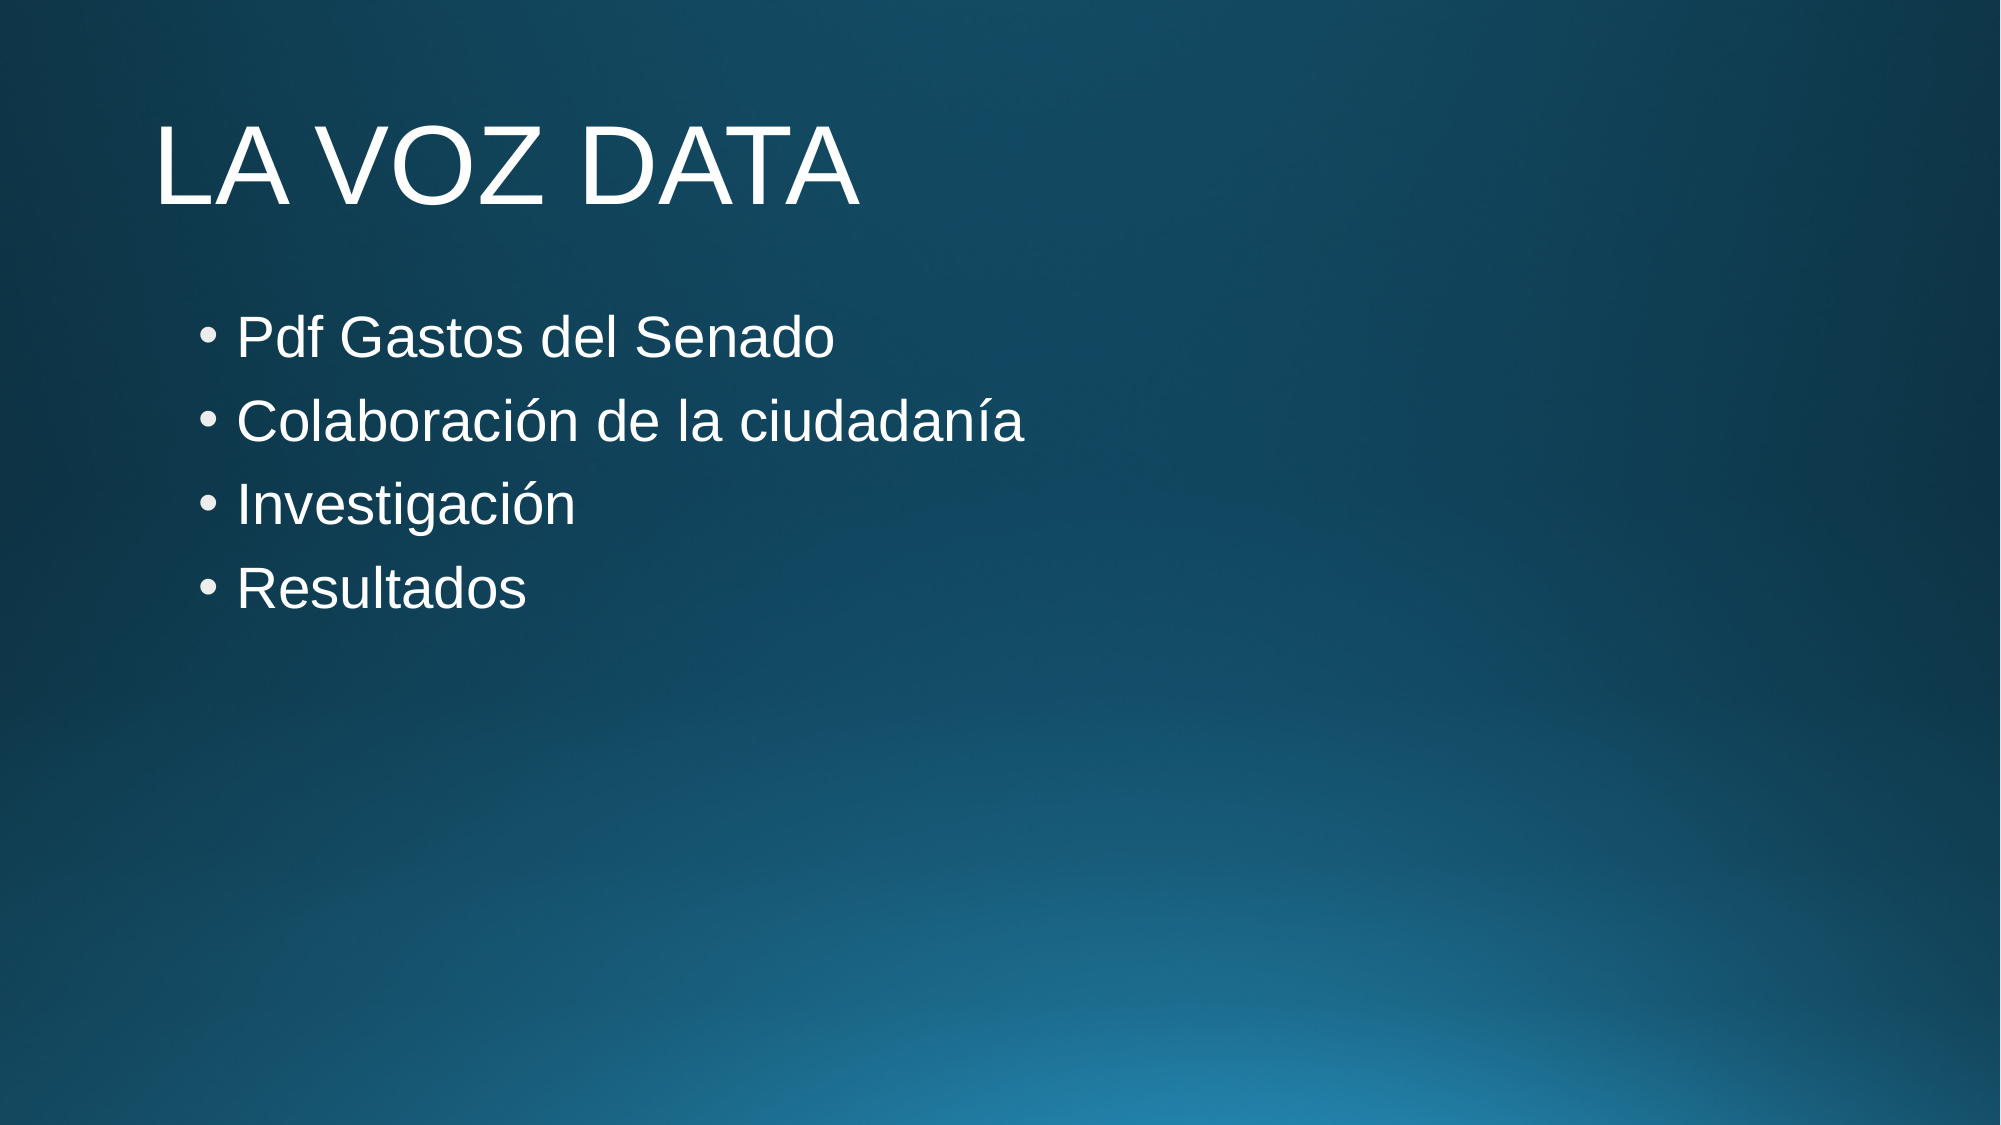

# LA VOZ DATA
Pdf Gastos del Senado
Colaboración de la ciudadanía
Investigación
Resultados